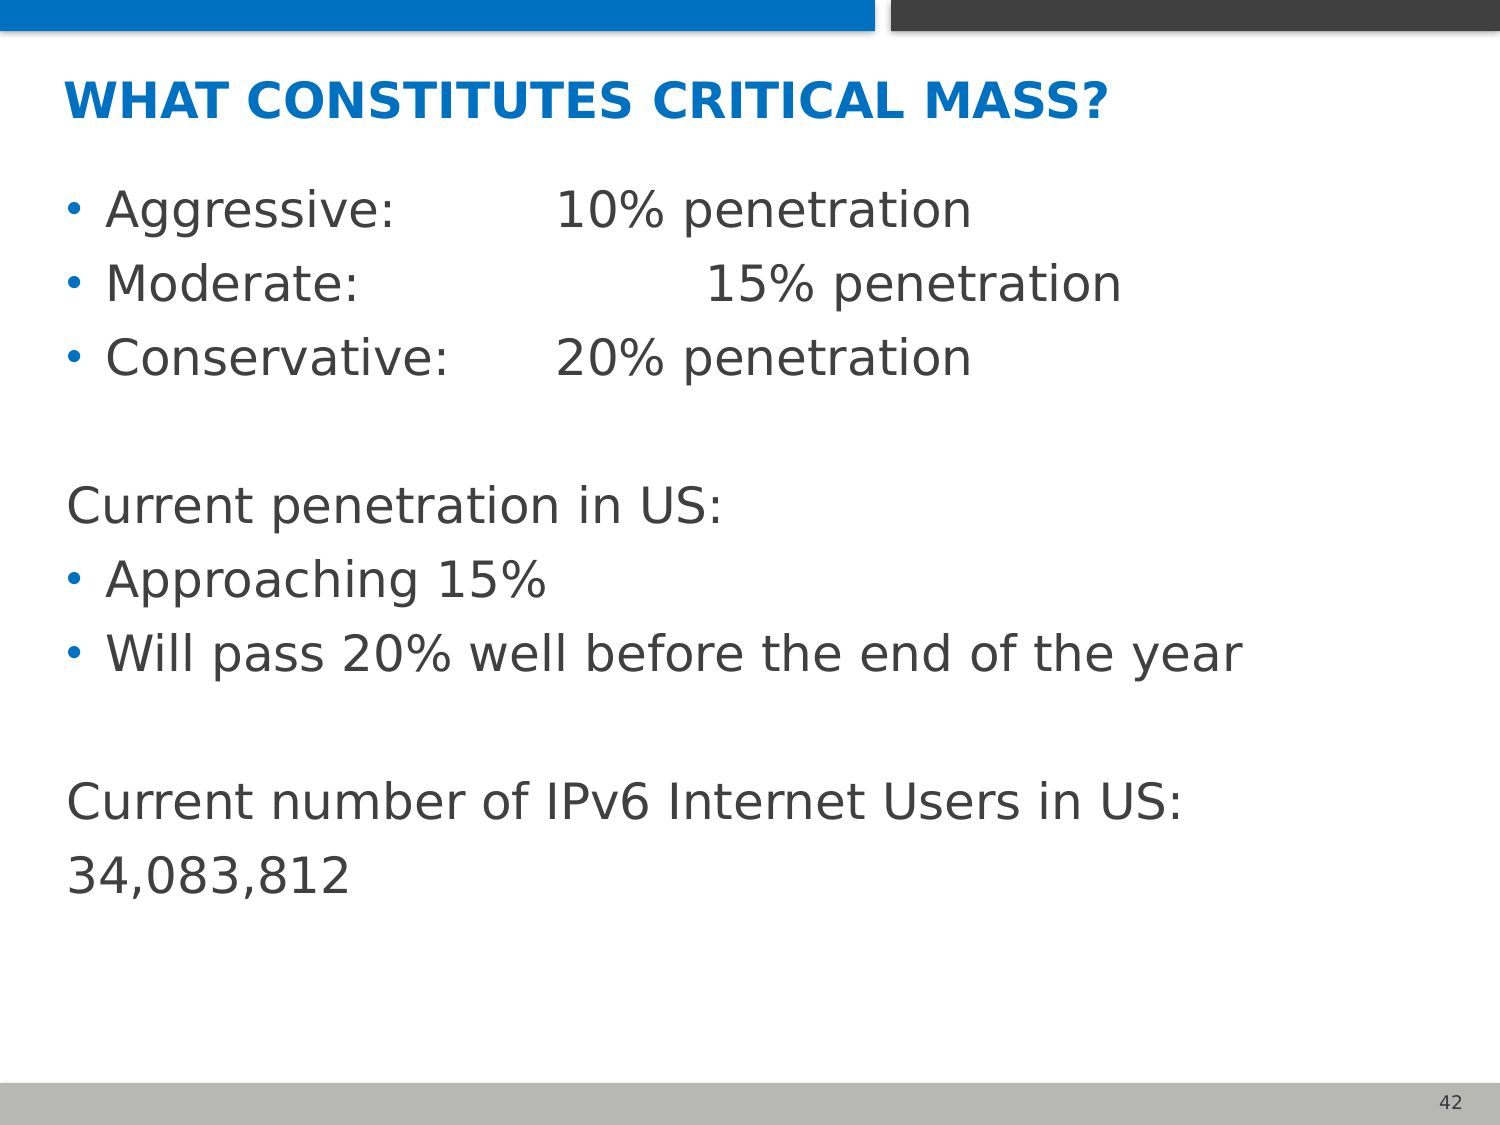

# what constitutes critical mass?
Aggressive:		10% penetration
Moderate:			15% penetration
Conservative:	20% penetration

Current penetration in US:
Approaching 15%
Will pass 20% well before the end of the year

Current number of IPv6 Internet Users in US:
34,083,812